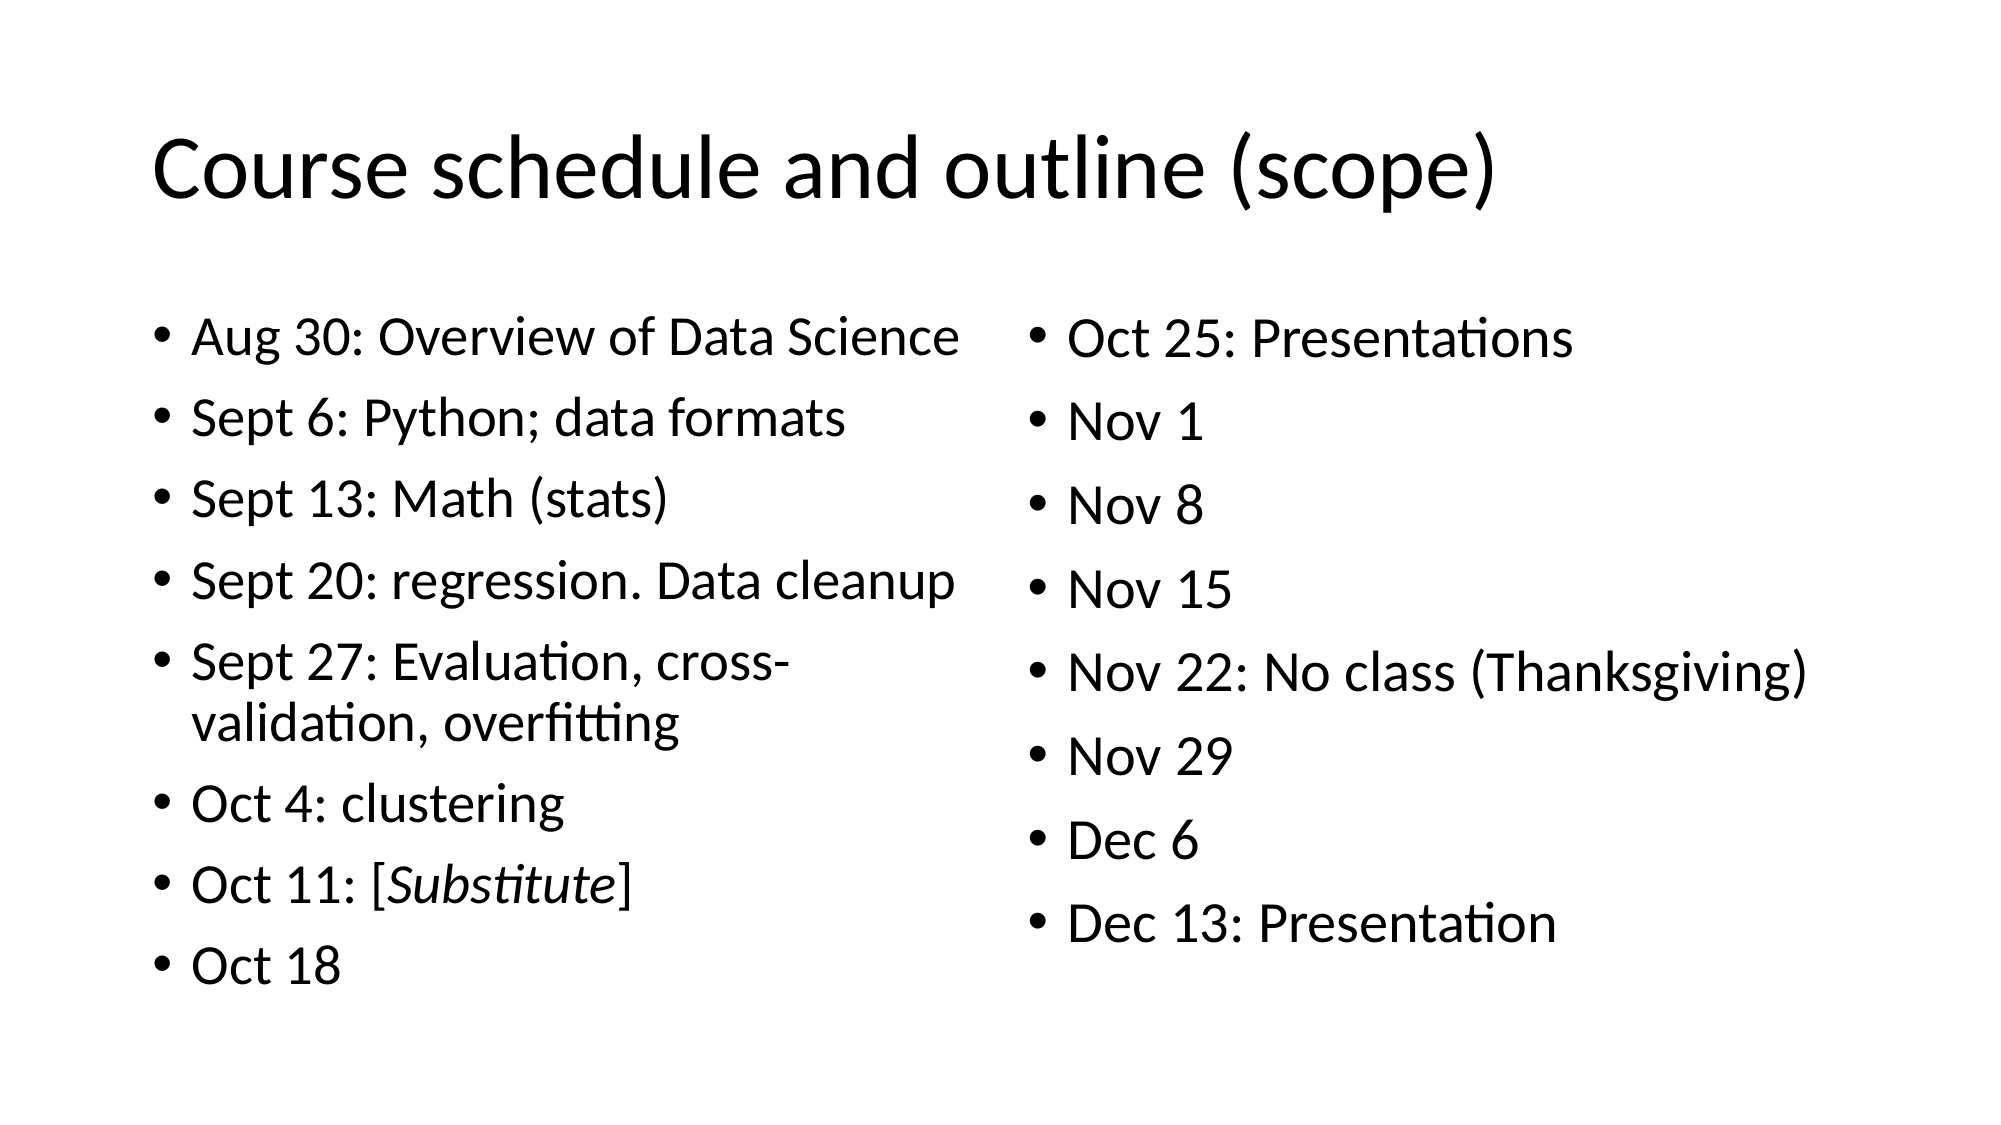

# Course schedule and outline (scope)
Aug 30: Overview of Data Science
Sept 6: Python; data formats
Sept 13: Math (stats)
Sept 20: regression. Data cleanup
Sept 27: Evaluation, cross-validation, overfitting
Oct 4: clustering
Oct 11: [Substitute]
Oct 18
Oct 25: Presentations
Nov 1
Nov 8
Nov 15
Nov 22: No class (Thanksgiving)
Nov 29
Dec 6
Dec 13: Presentation